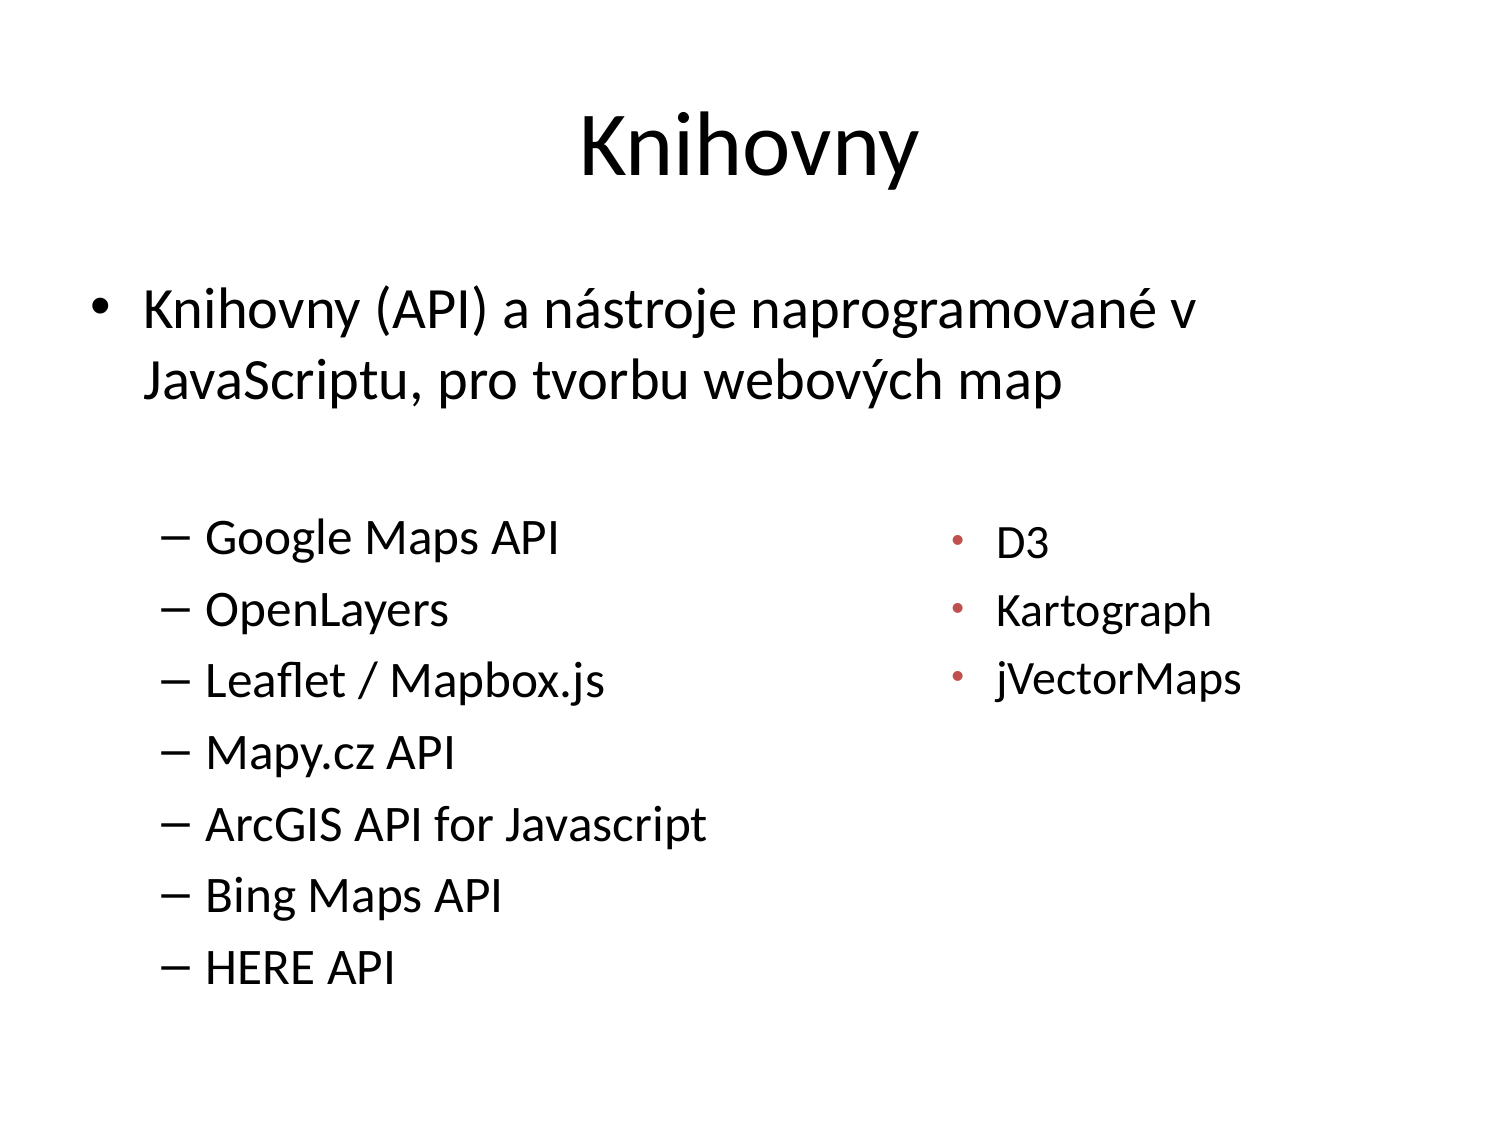

# Knihovny
Knihovny (API) a nástroje naprogramované v JavaScriptu, pro tvorbu webových map

Google Maps API
OpenLayers
Leaflet / Mapbox.js
Mapy.cz API
ArcGIS API for Javascript
Bing Maps API
HERE API

D3
Kartograph
jVectorMaps